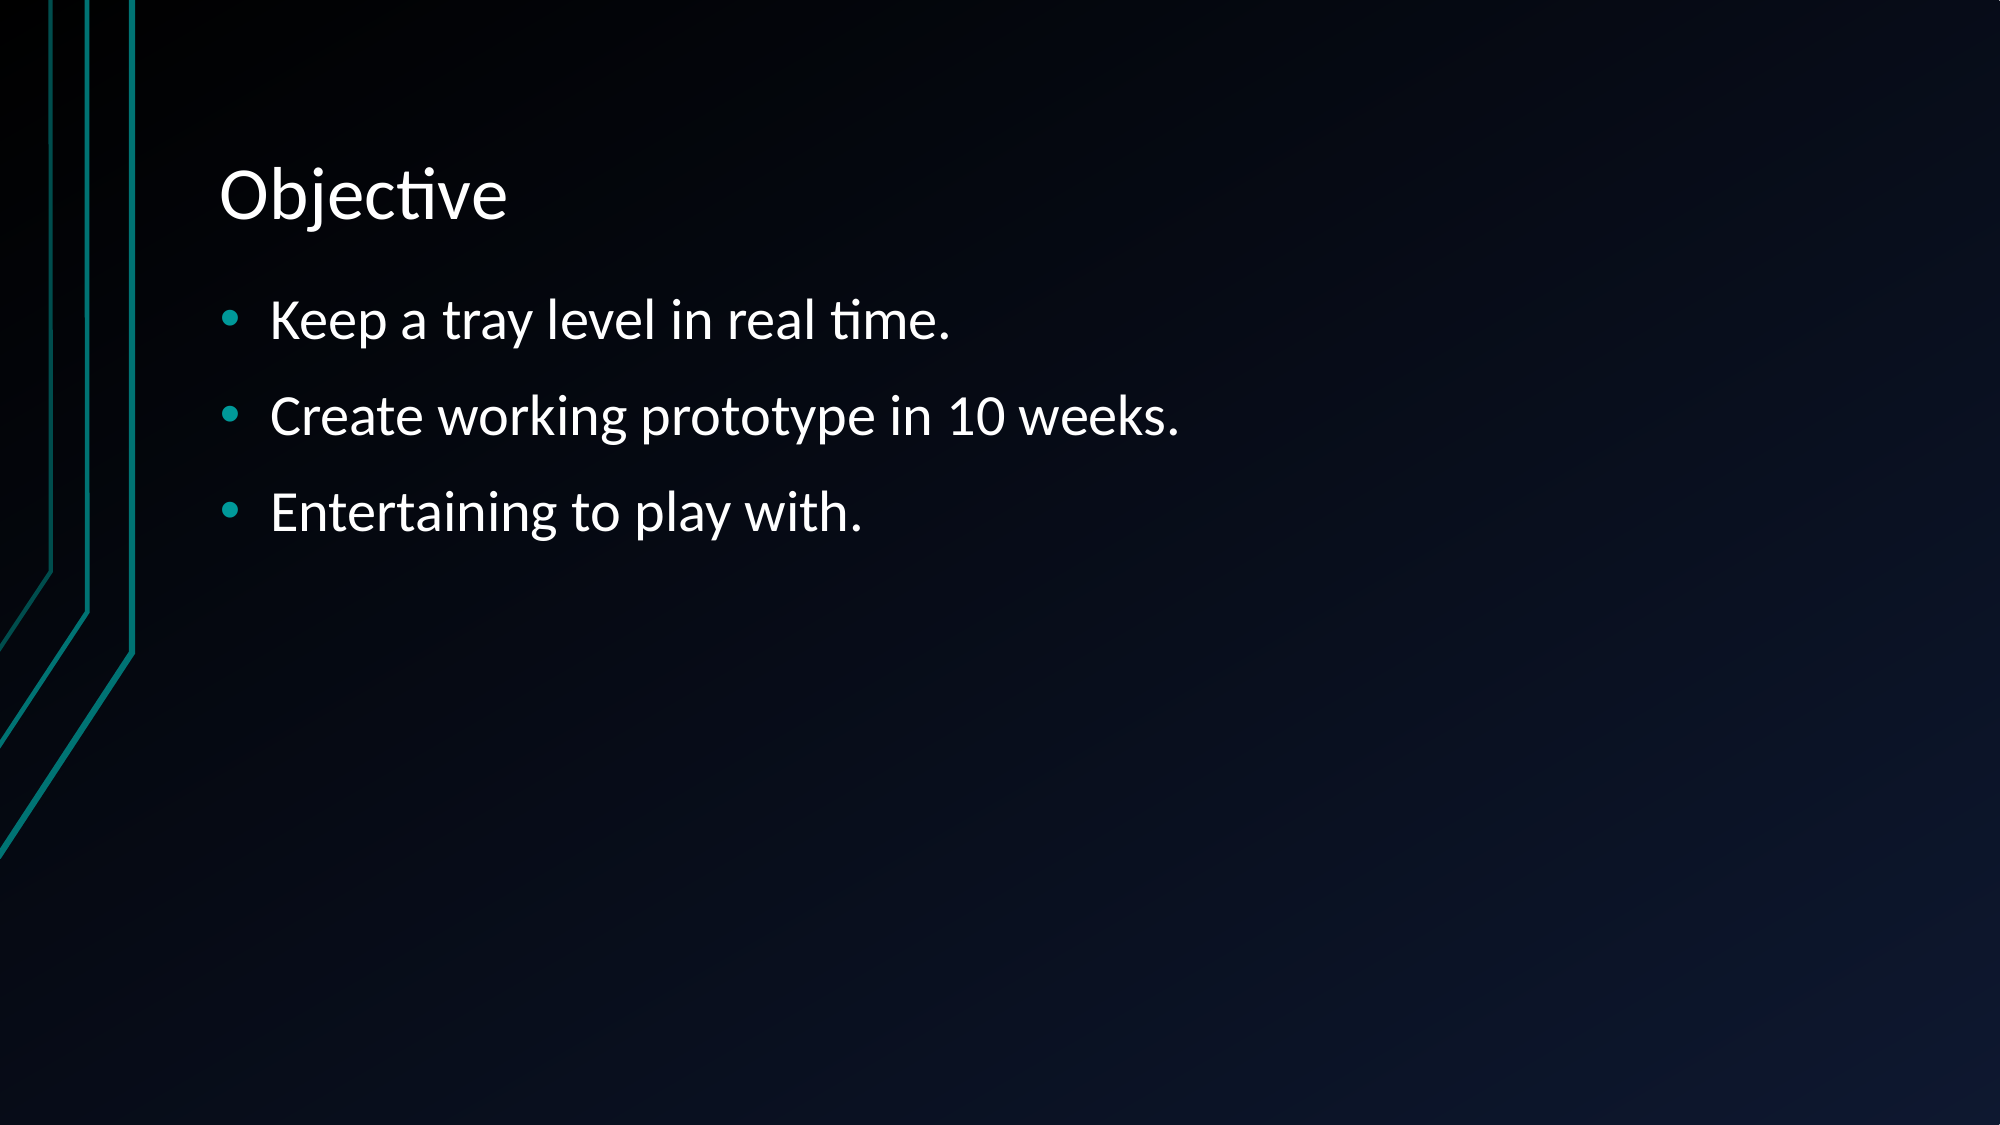

# Objective
Keep a tray level in real time.
Create working prototype in 10 weeks.
Entertaining to play with.